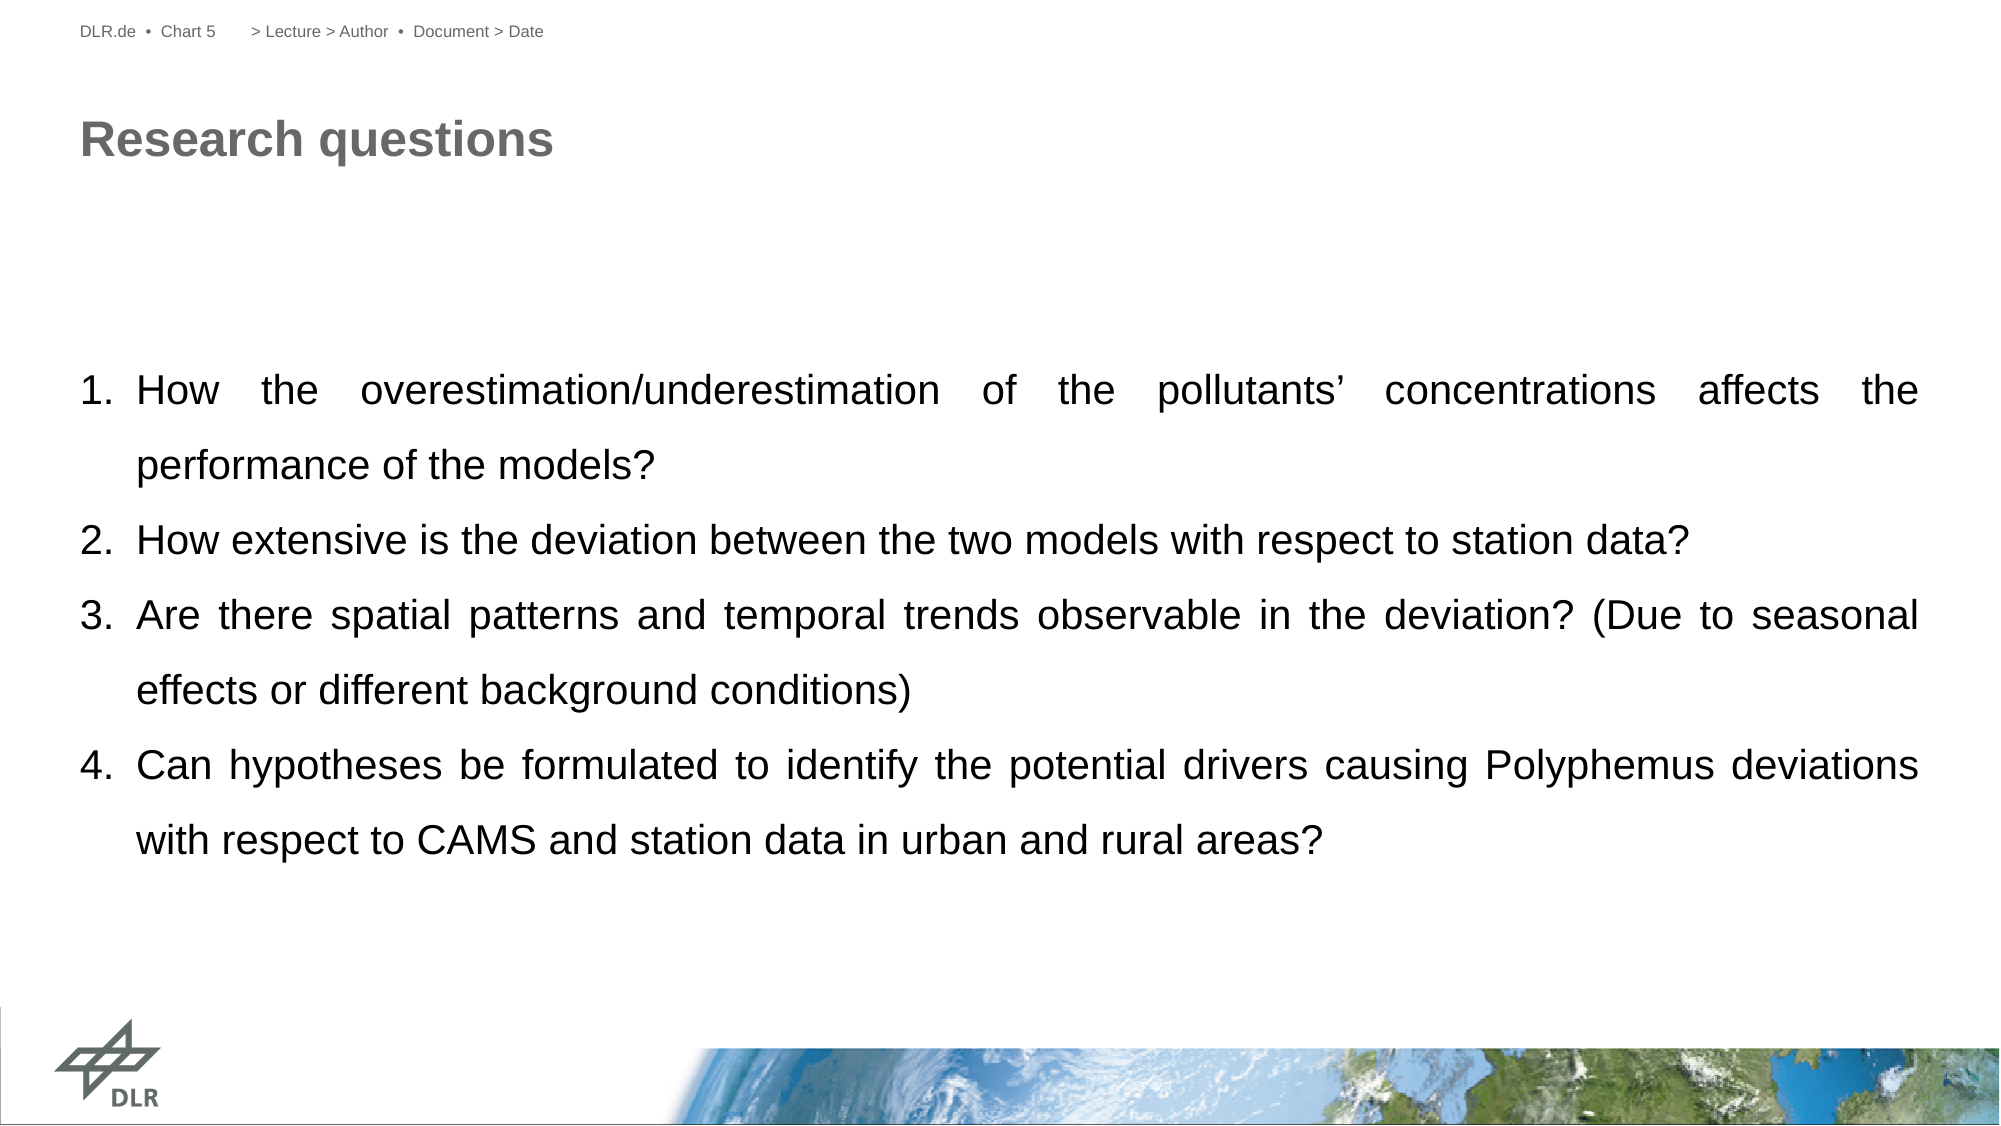

DLR.de  •  Chart 5
> Lecture > Author  •  Document > Date
# Research questions
How the overestimation/underestimation of the pollutants’ concentrations affects the performance of the models?
How extensive is the deviation between the two models with respect to station data?
Are there spatial patterns and temporal trends observable in the deviation? (Due to seasonal effects or different background conditions)
Can hypotheses be formulated to identify the potential drivers causing Polyphemus deviations with respect to CAMS and station data in urban and rural areas?